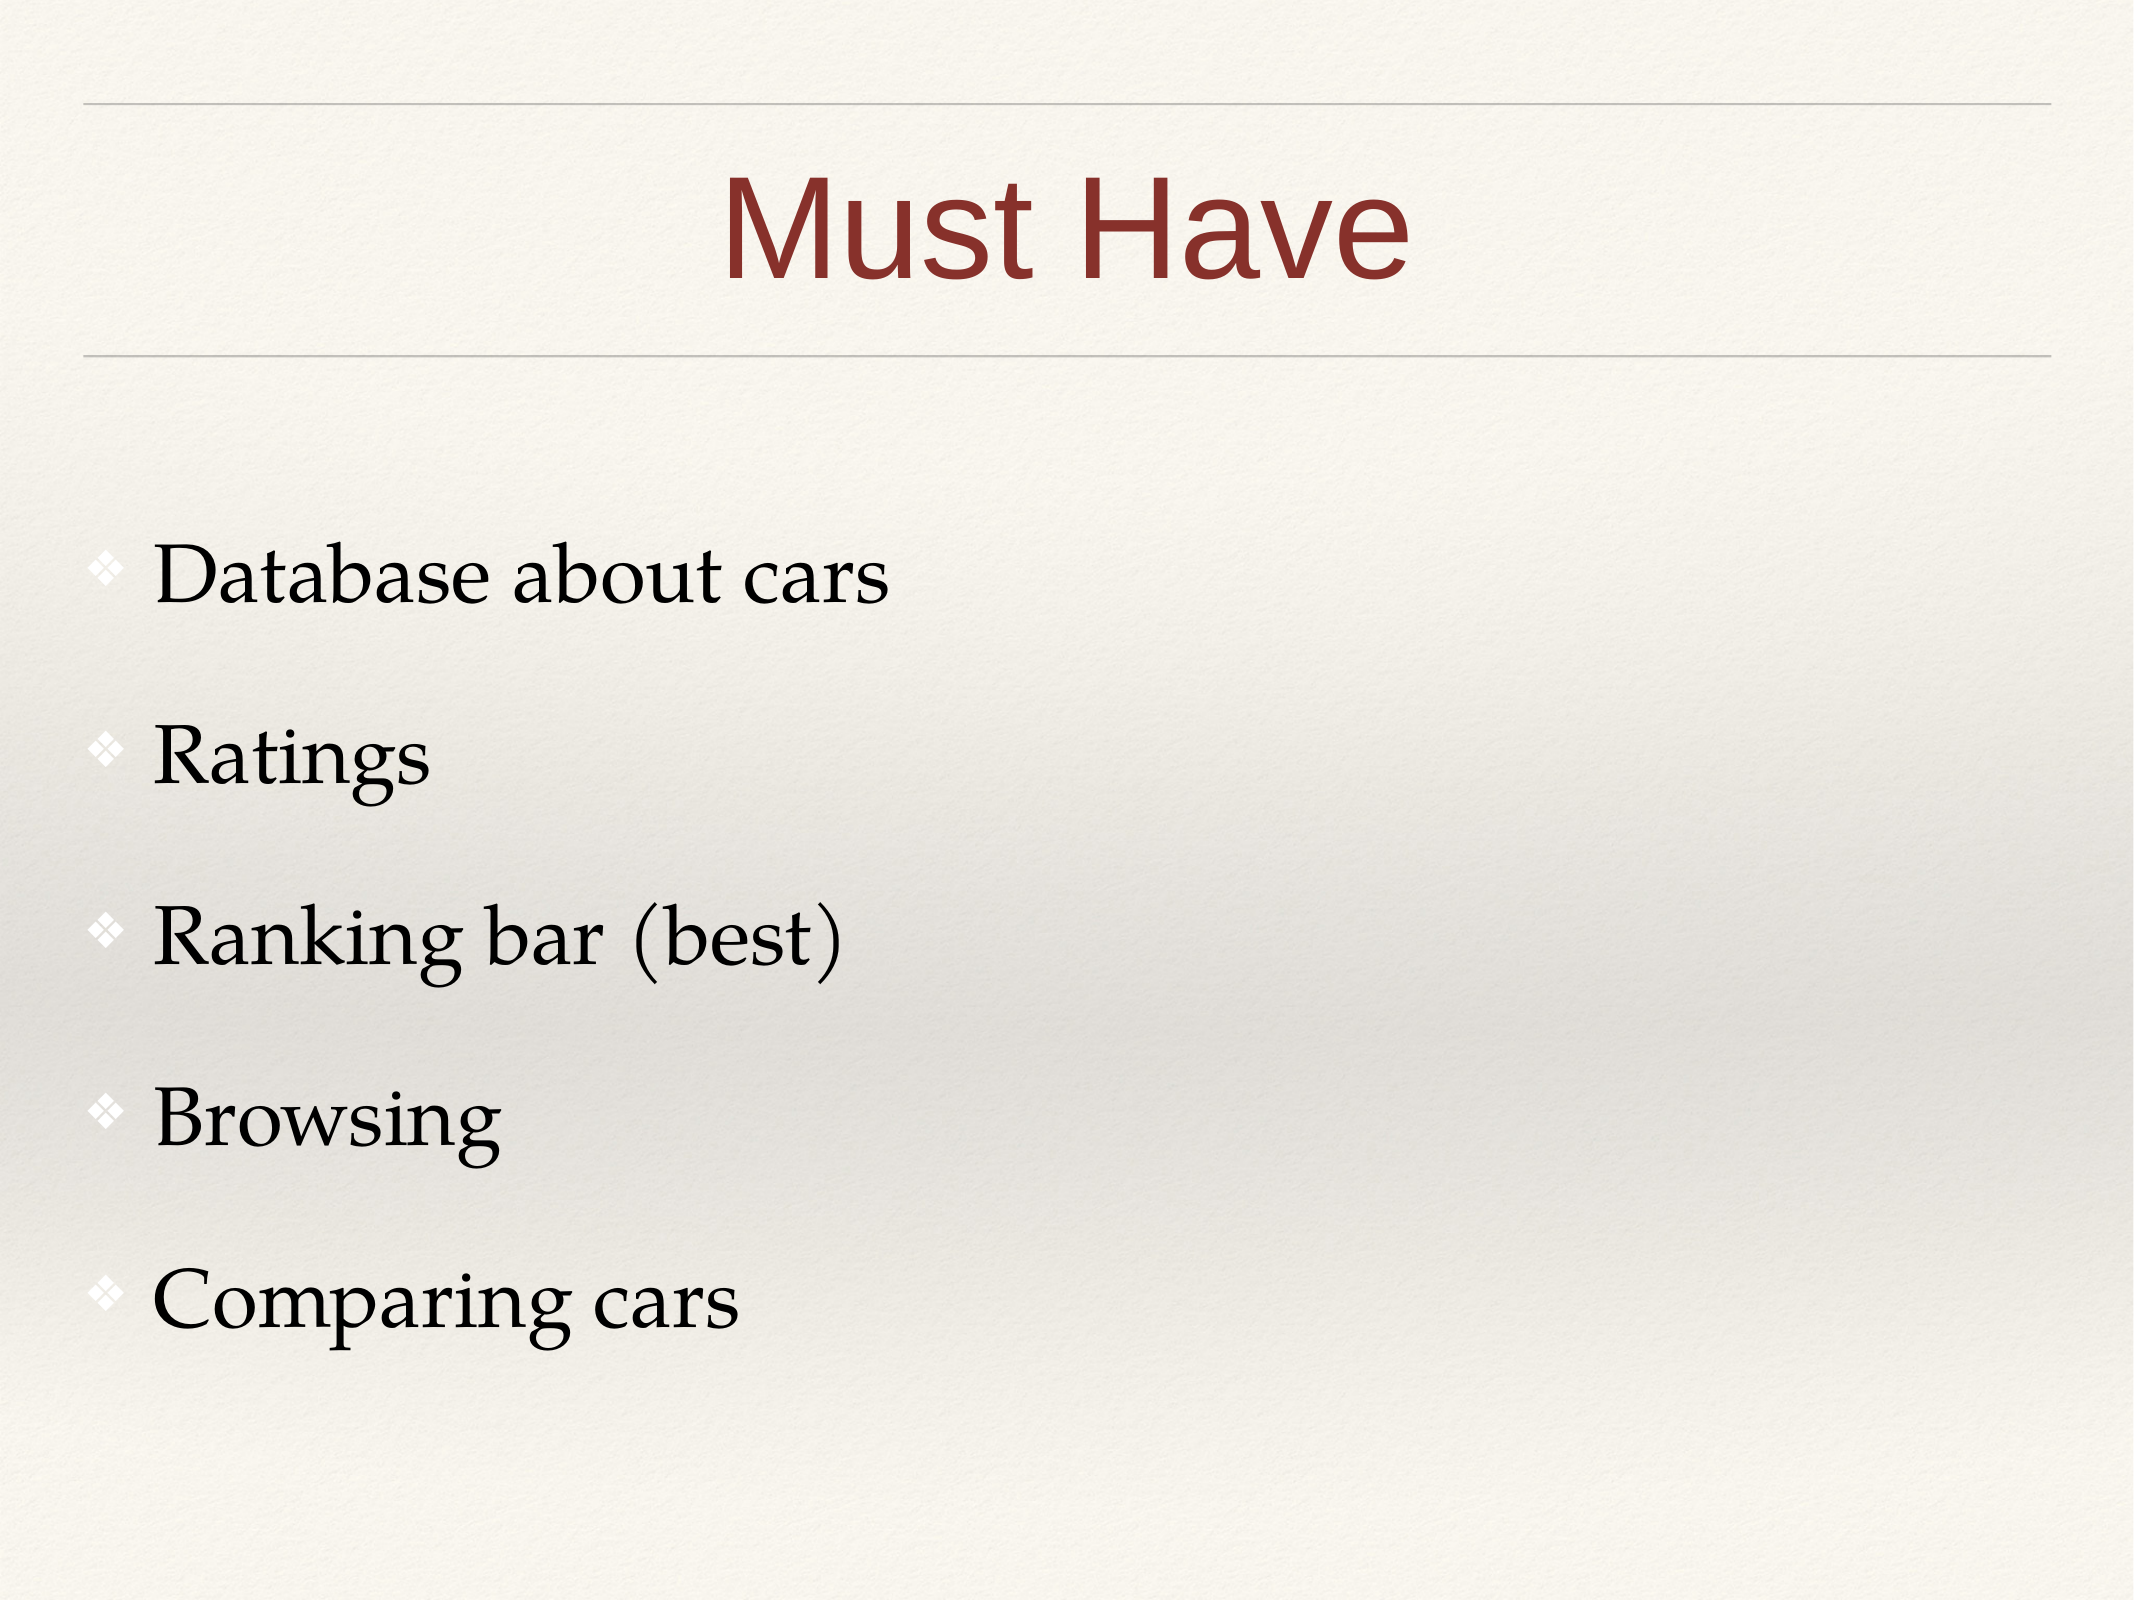

# Must Have
Database about cars
Ratings
Ranking bar (best)
Browsing
Comparing cars